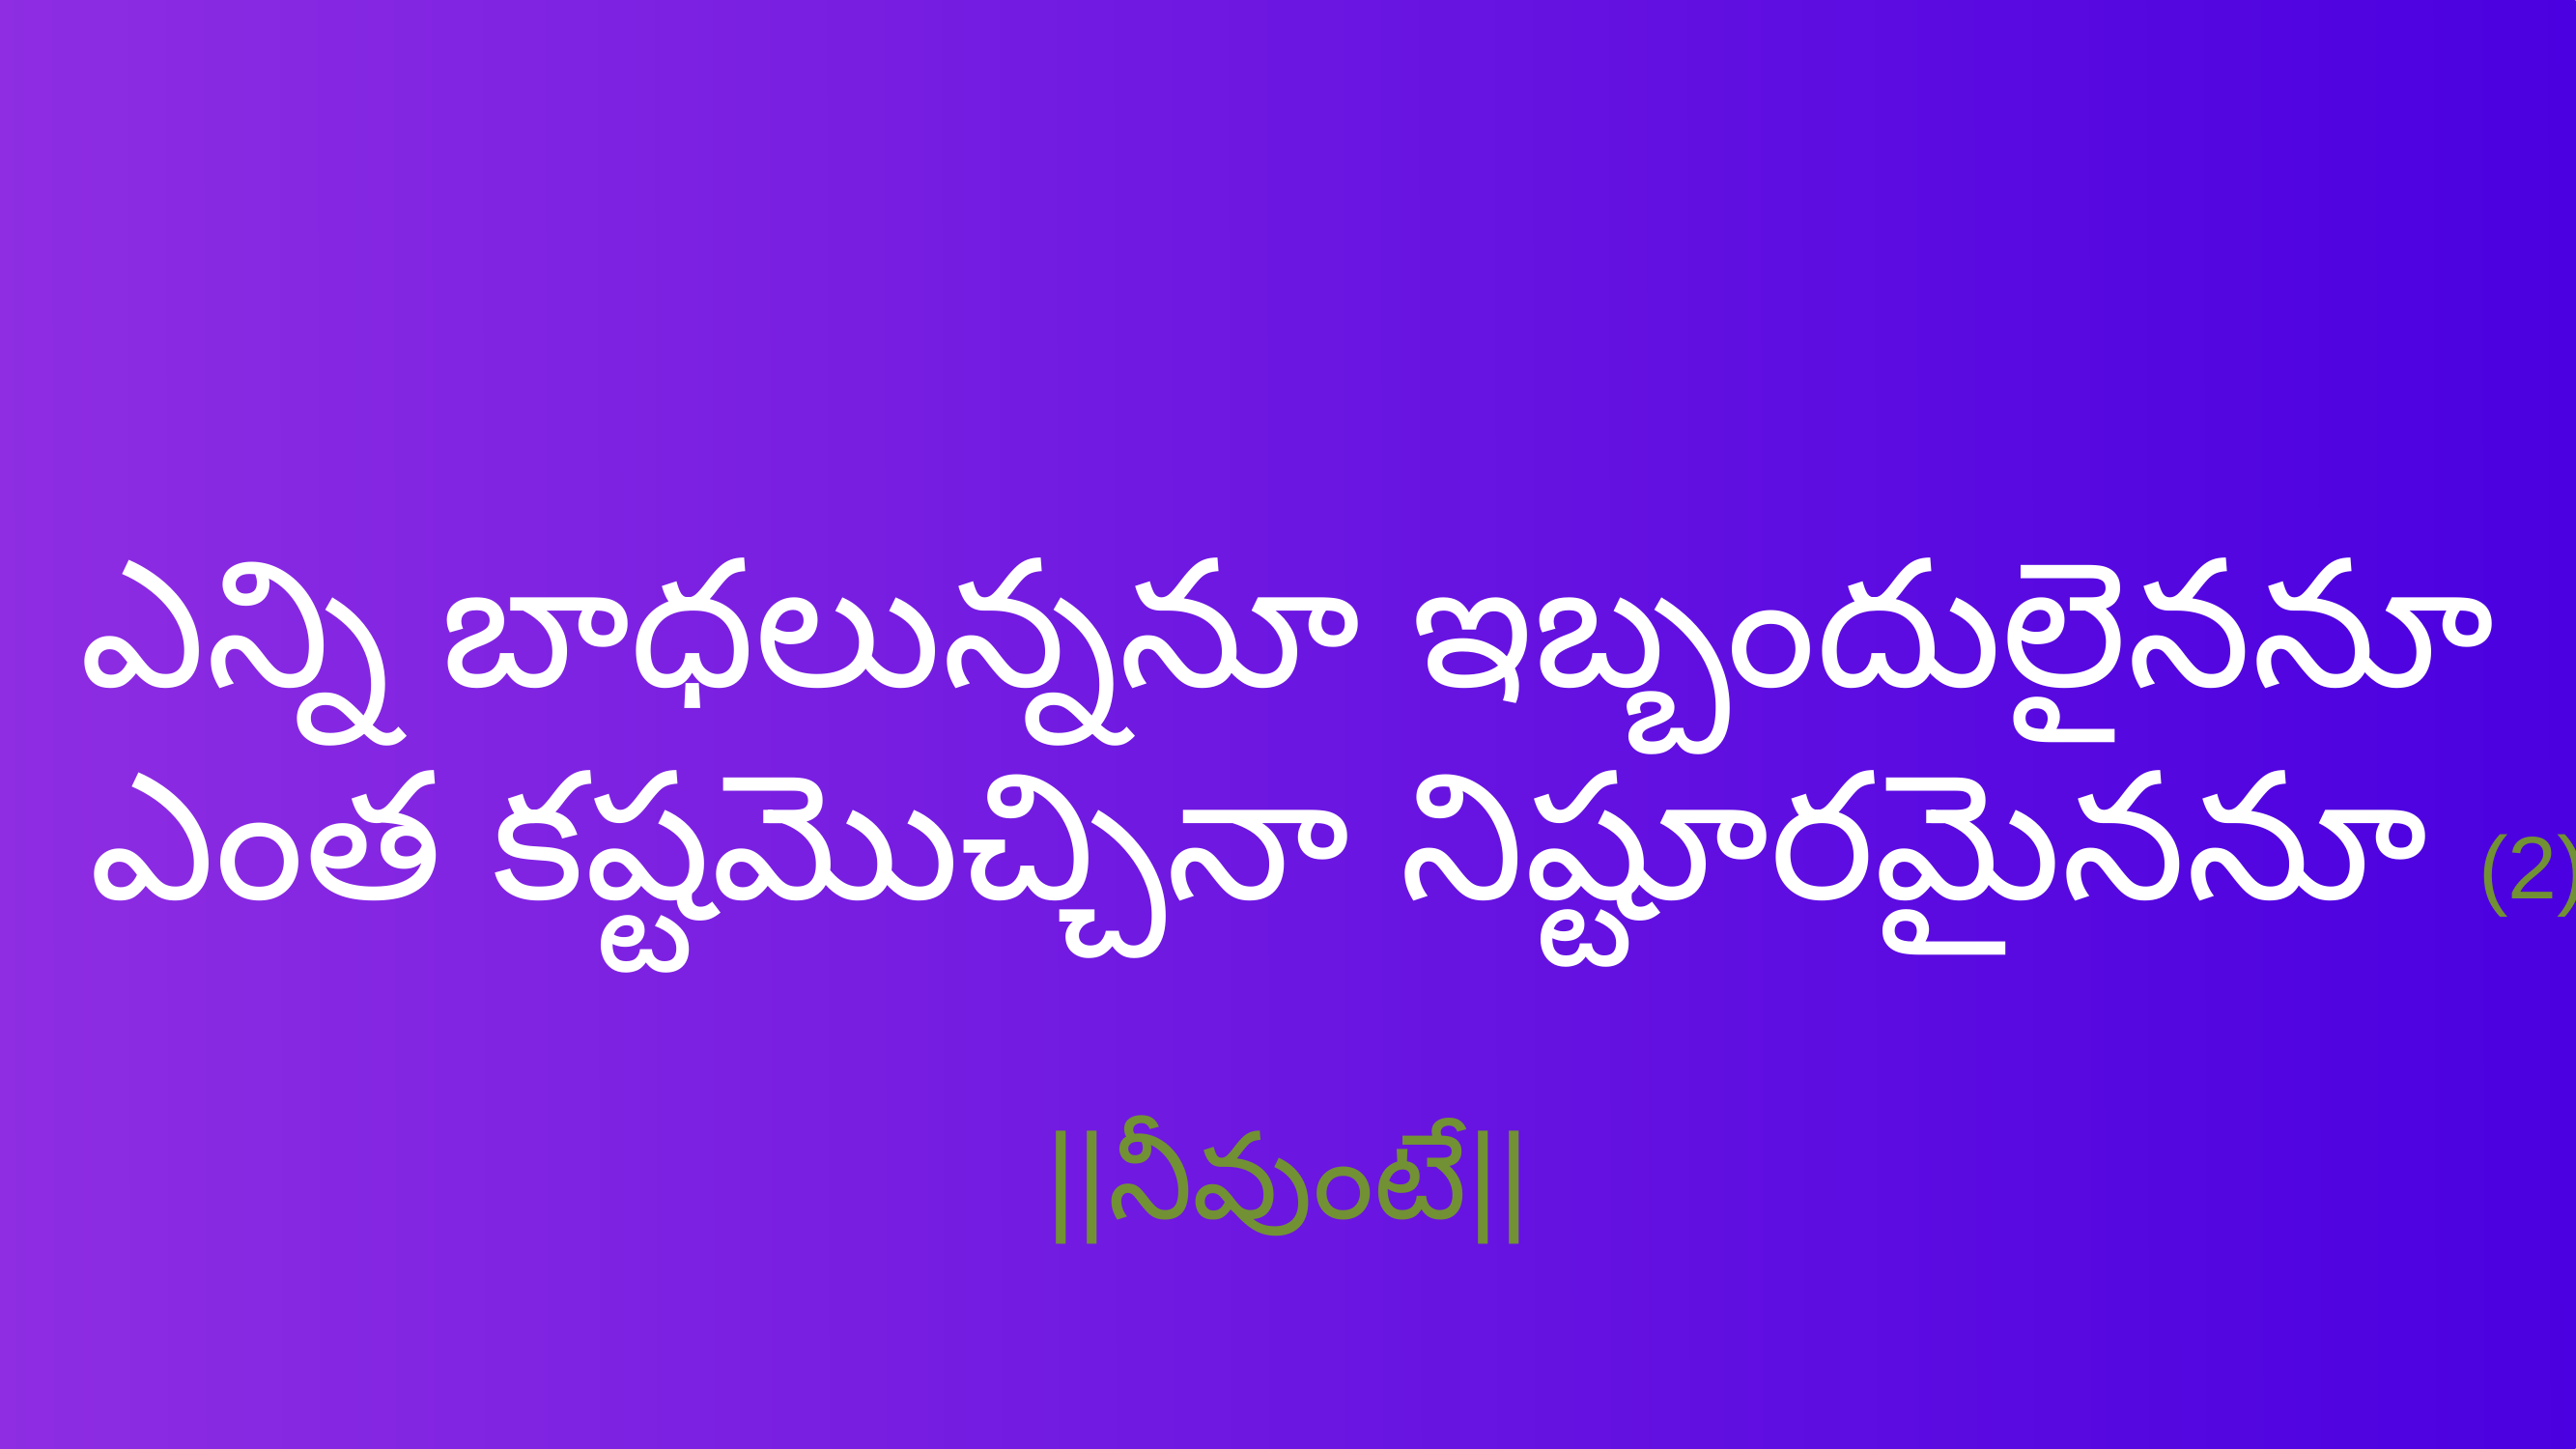

ఎన్ని బాధలున్ననూ ఇబ్బందులైననూ
   ఎంత కష్టమొచ్చినా నిష్టూరమైననూ (2)
||నీవుంటే||